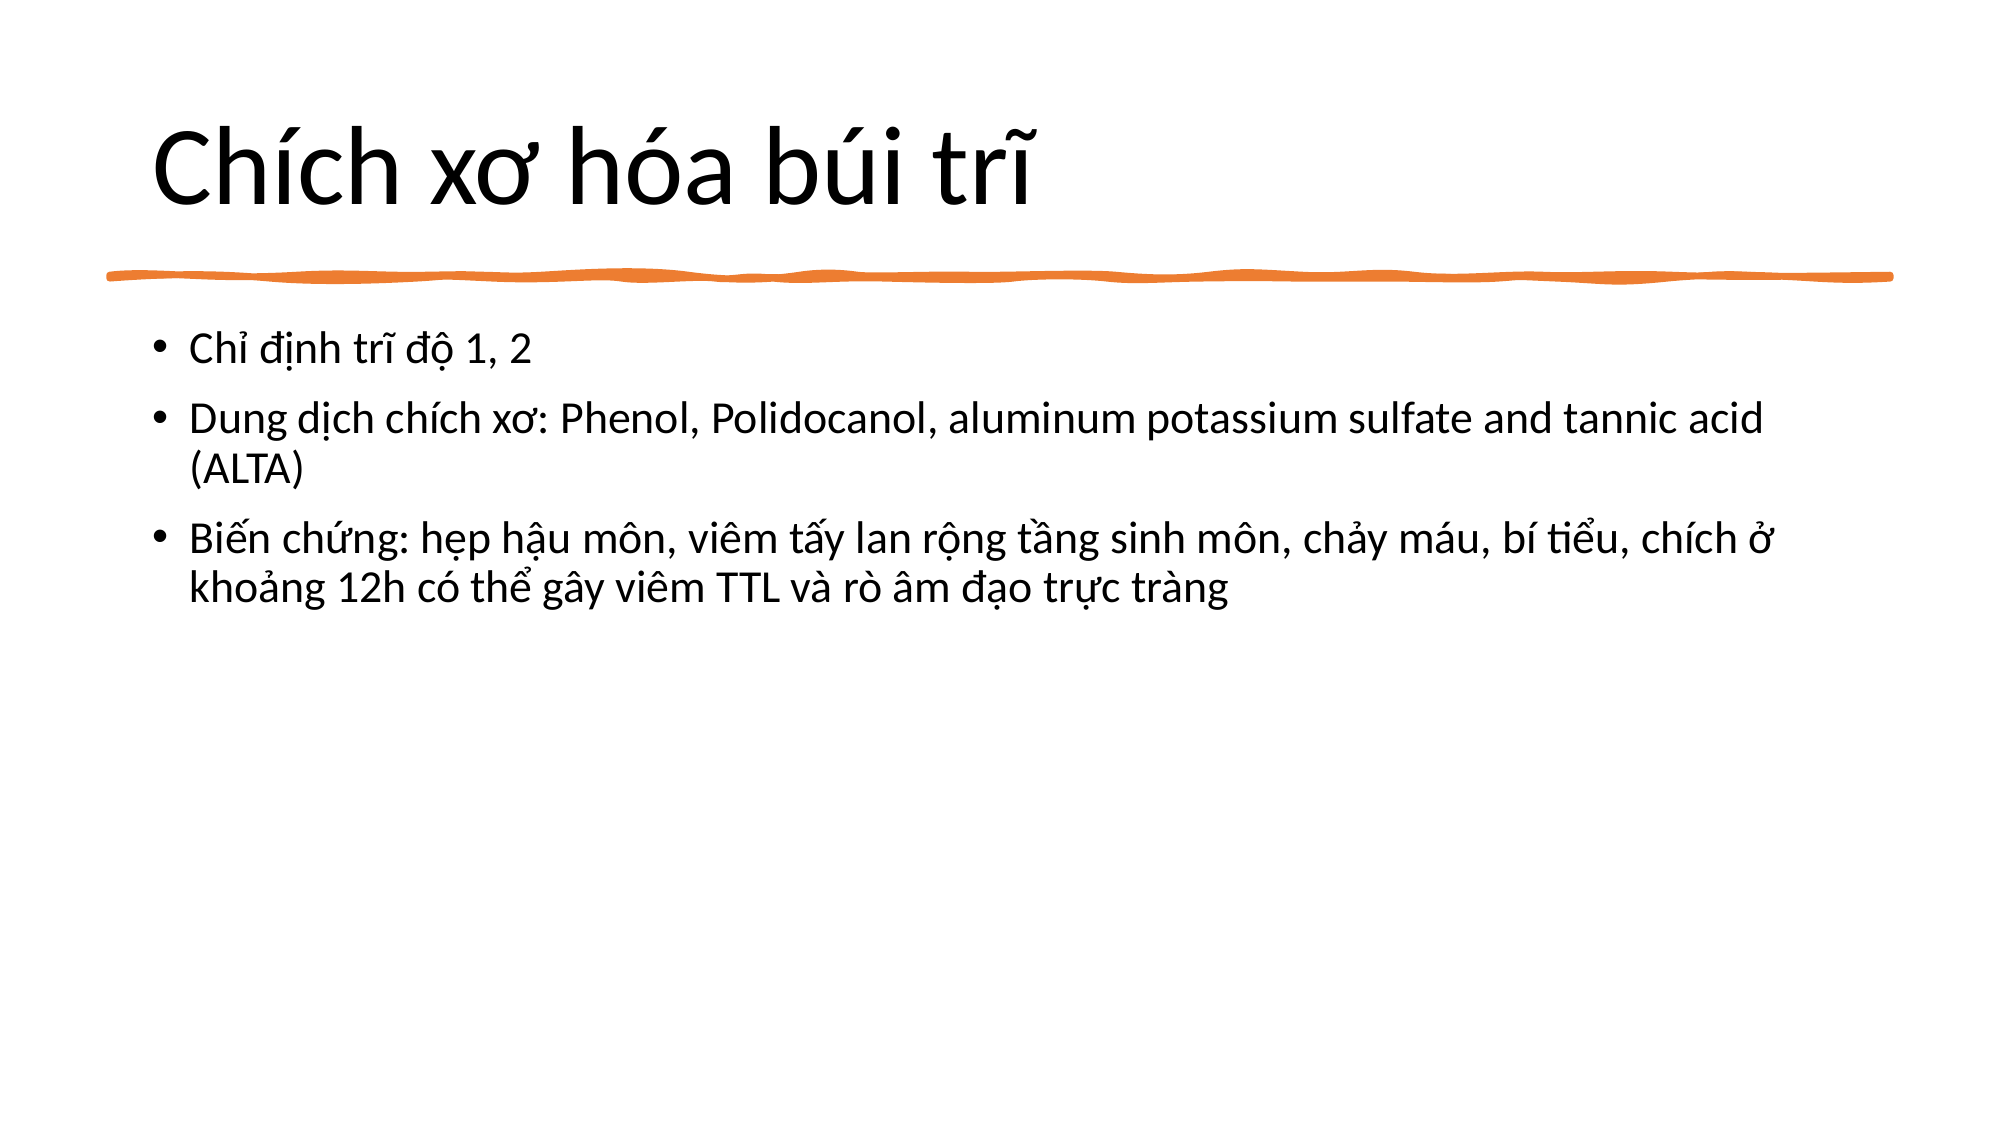

# Chích xơ hóa búi trĩ

Chỉ định trĩ độ 1, 2
Dung dịch chích xơ: Phenol, Polidocanol, aluminum potassium sulfate and tannic acid (ALTA)
Biến chứng: hẹp hậu môn, viêm tấy lan rộng tầng sinh môn, chảy máu, bí tiểu, chích ở khoảng 12h có thể gây viêm TTL và rò âm đạo trực tràng